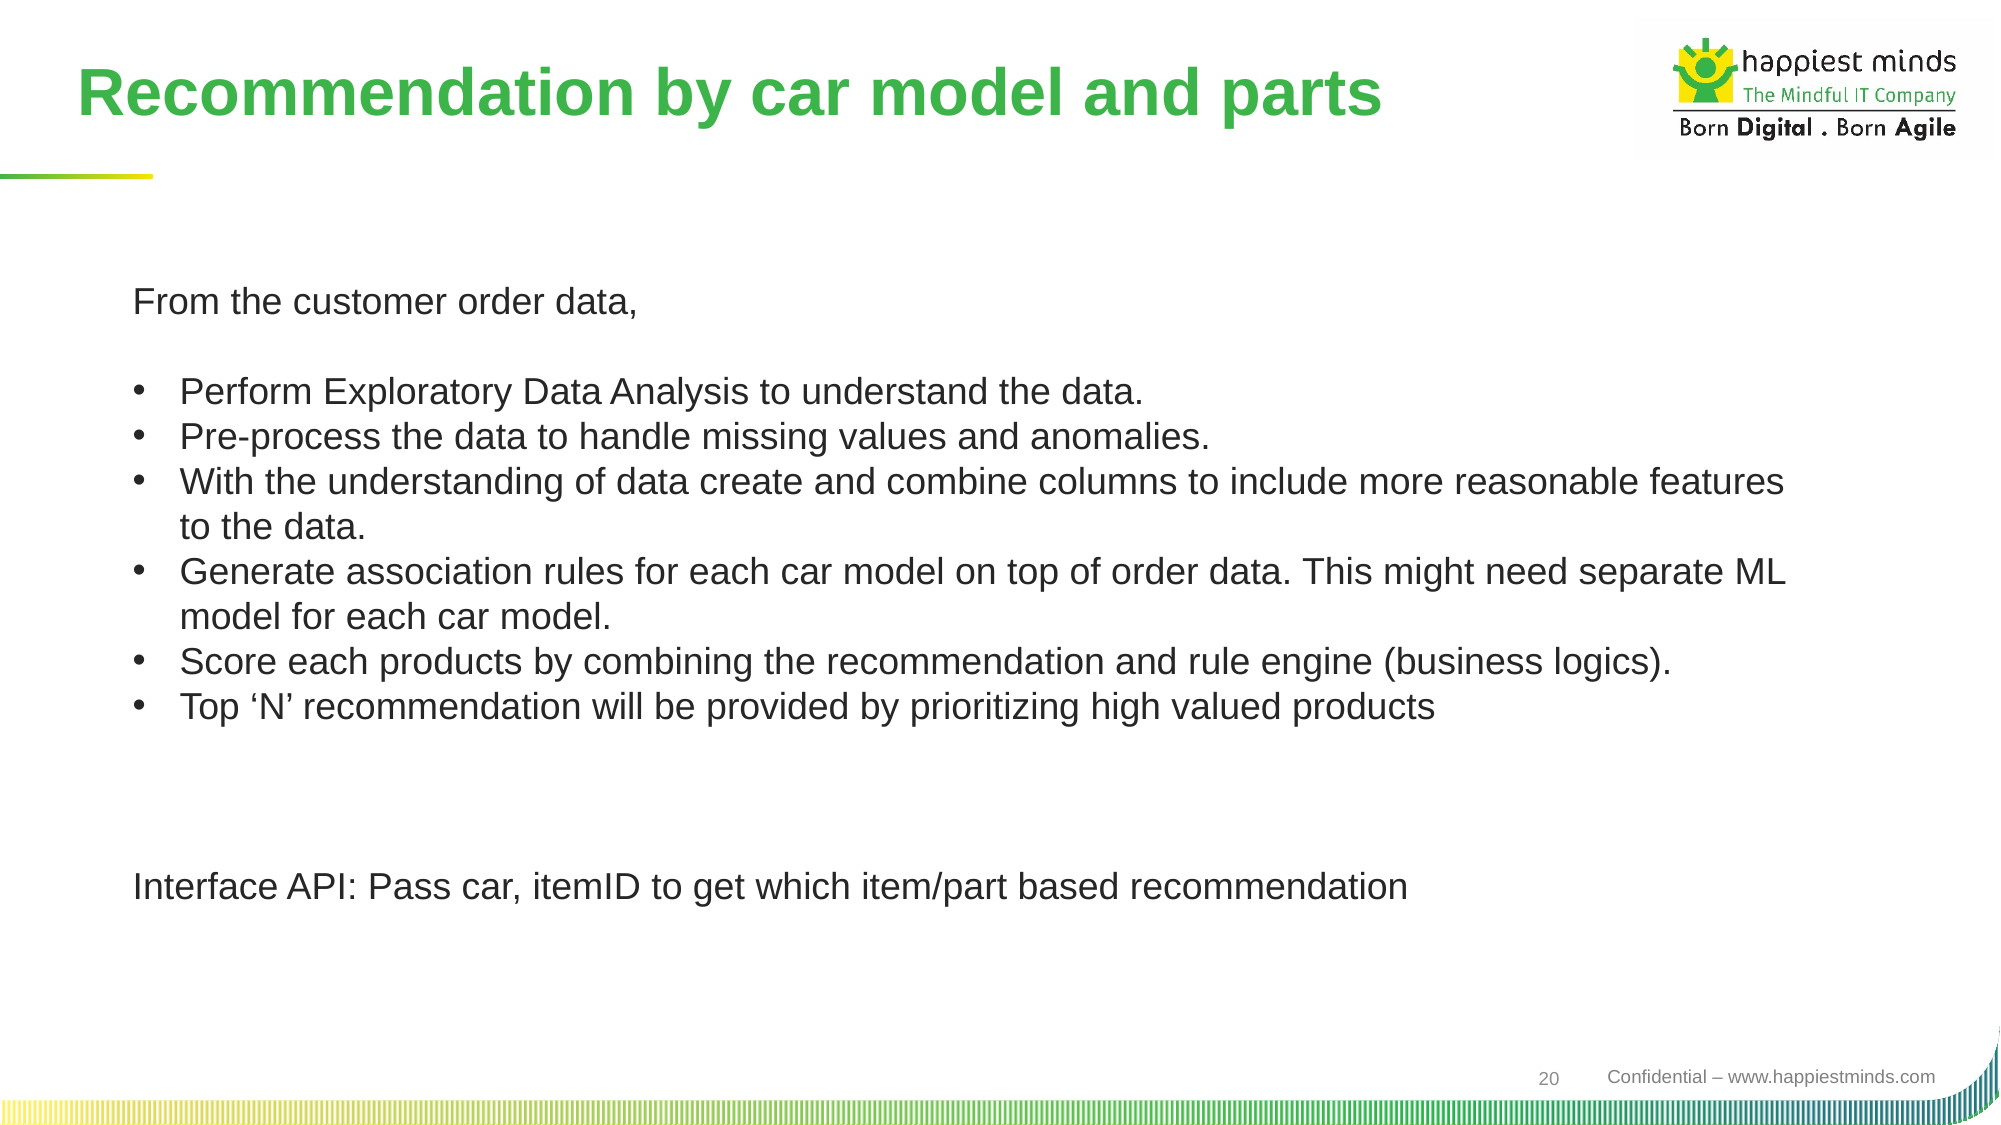

Recommendation by car model and parts
From the customer order data,

Perform Exploratory Data Analysis to understand the data.
Pre-process the data to handle missing values and anomalies.
With the understanding of data create and combine columns to include more reasonable features to the data.
Generate association rules for each car model on top of order data. This might need separate ML model for each car model.
Score each products by combining the recommendation and rule engine (business logics).
Top ‘N’ recommendation will be provided by prioritizing high valued products

Interface API: Pass car, itemID to get which item/part based recommendation

20